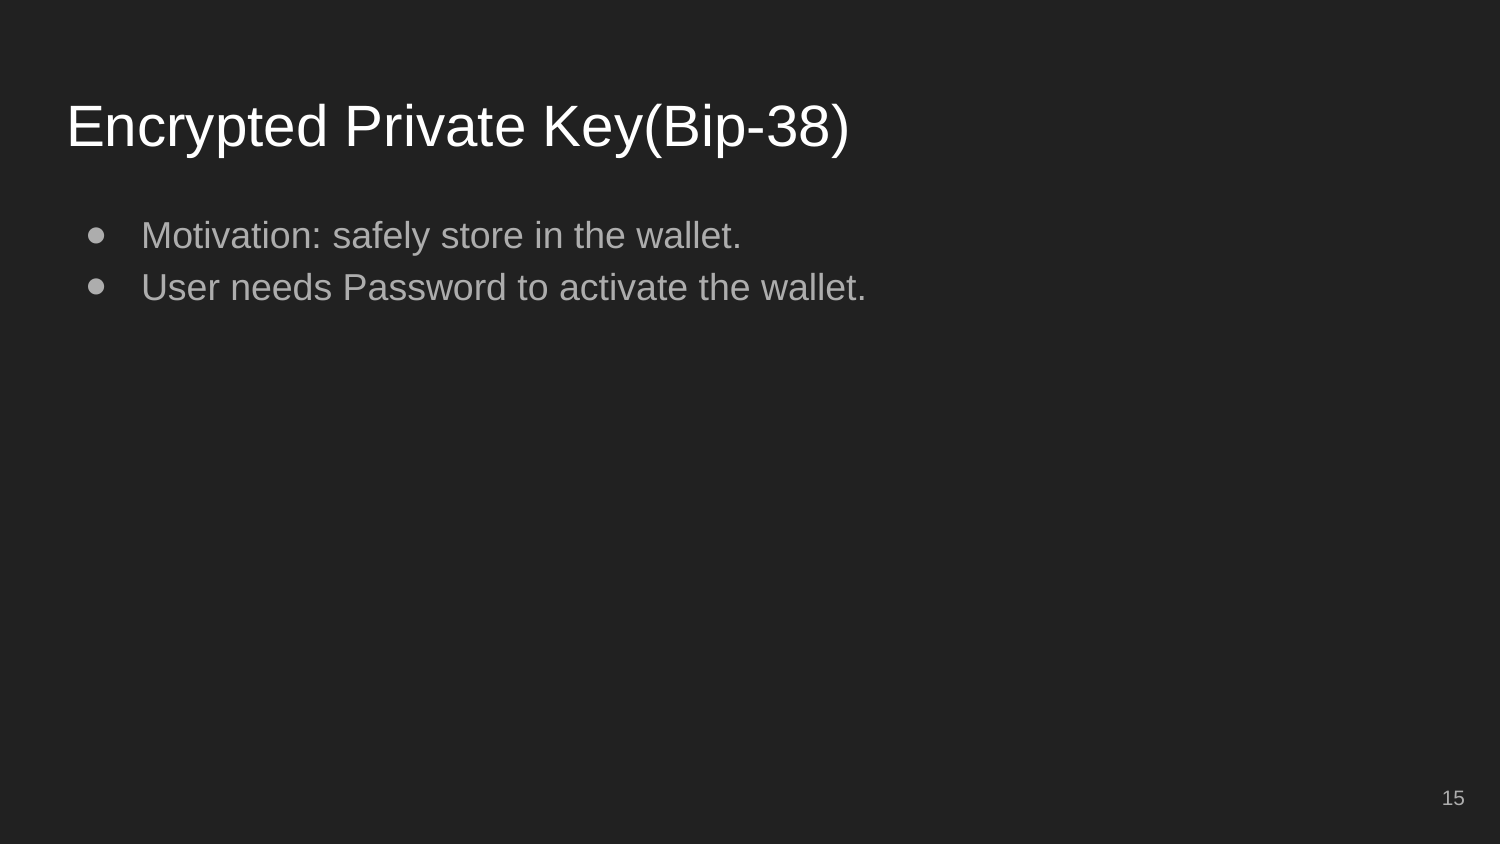

# Encrypted Private Key(Bip-38)
Motivation: safely store in the wallet.
User needs Password to activate the wallet.
15